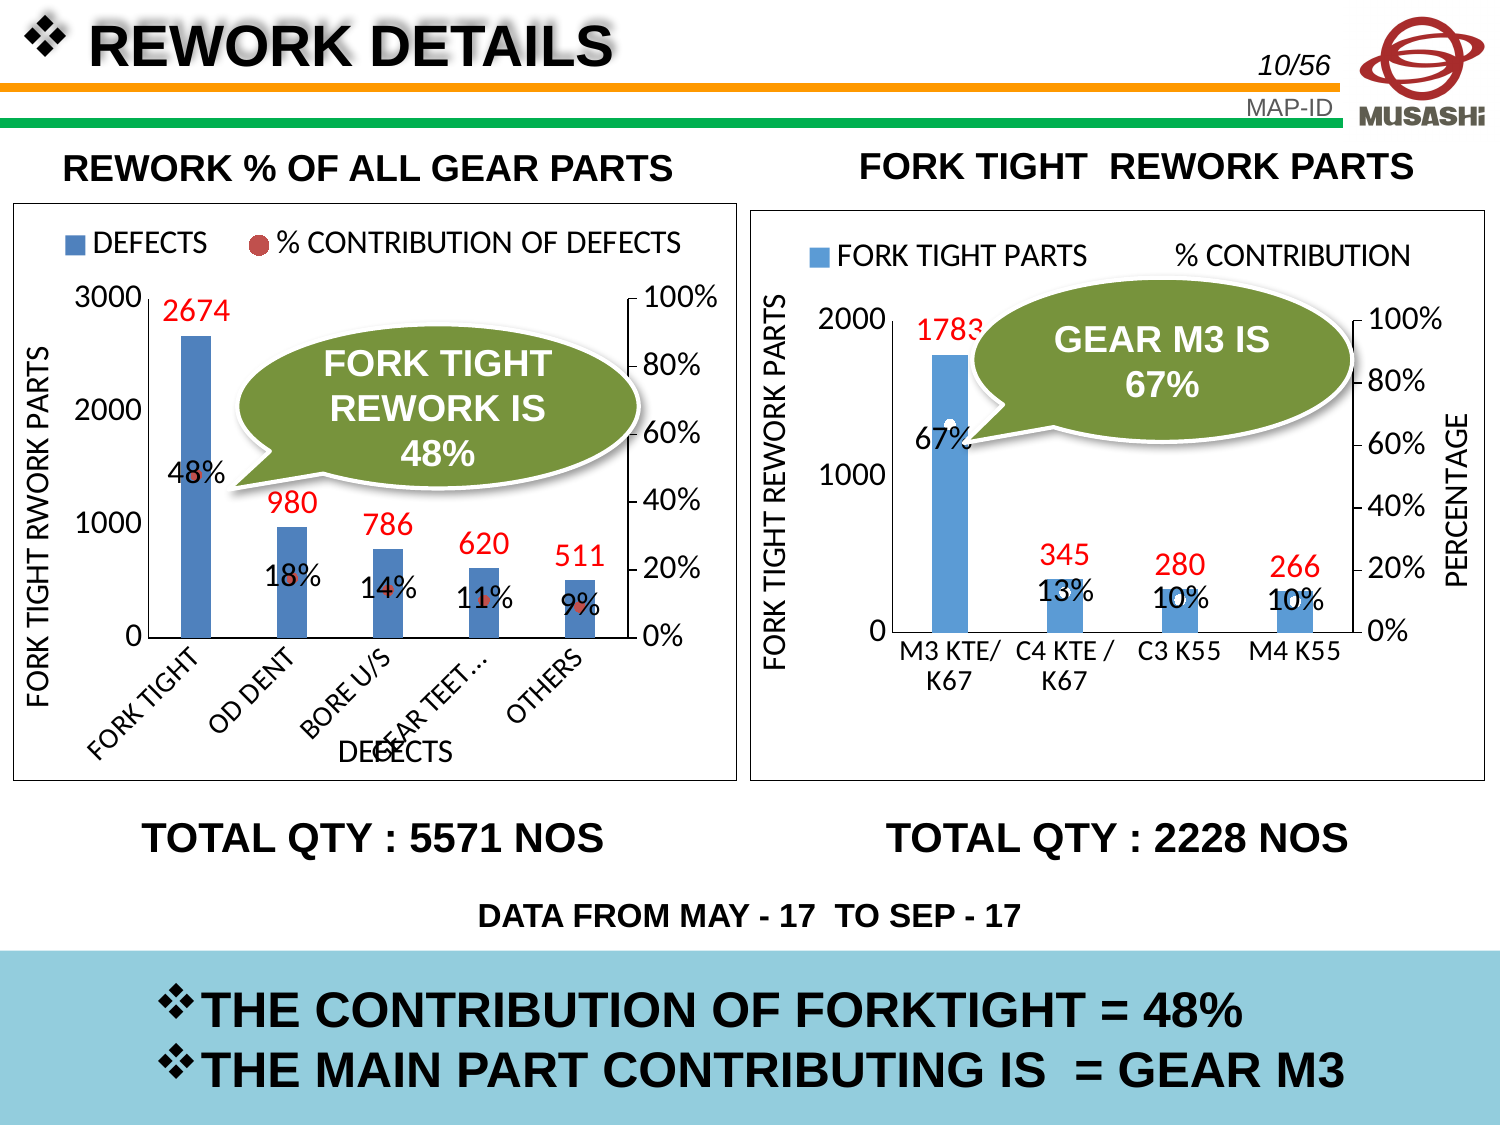

REWORK DETAILS
FORK TIGHT  REWORK PARTS
REWORK % OF ALL GEAR PARTS

### Chart

| Category |  |  |
|---|---|---|
| FORK TIGHT | 2674.0 | 0.47998563992101956 |
| OD DENT | 980.0 | 0.17591096751032131 |
| BORE U/S | 786.0 | 0.1410877759827679 |
| GEAR TEETH BURR | 620.0 | 0.11129061209836653 |
| OTHERS | 511.0 | 0.09172500448752469 |

### Chart

| Category |  |  |
|---|---|---|
| M3 KTE/ K67 | 1783.0 | 0.6667913238593867 |
| C4 KTE / K67 | 345.0 | 0.12902019446522064 |
| C3 K55 | 280.0 | 0.10471204188481675 |
| M4 K55 | 266.0 | 0.09947643979057591 |
GEAR M3 IS 67%
FORK TIGHT REWORK IS 48%
TOTAL QTY : 5571 NOS
TOTAL QTY : 2228 NOS
DATA FROM MAY - 17  TO SEP - 17
THE CONTRIBUTION OF FORKTIGHT = 48%
THE MAIN PART CONTRIBUTING IS  = GEAR M3